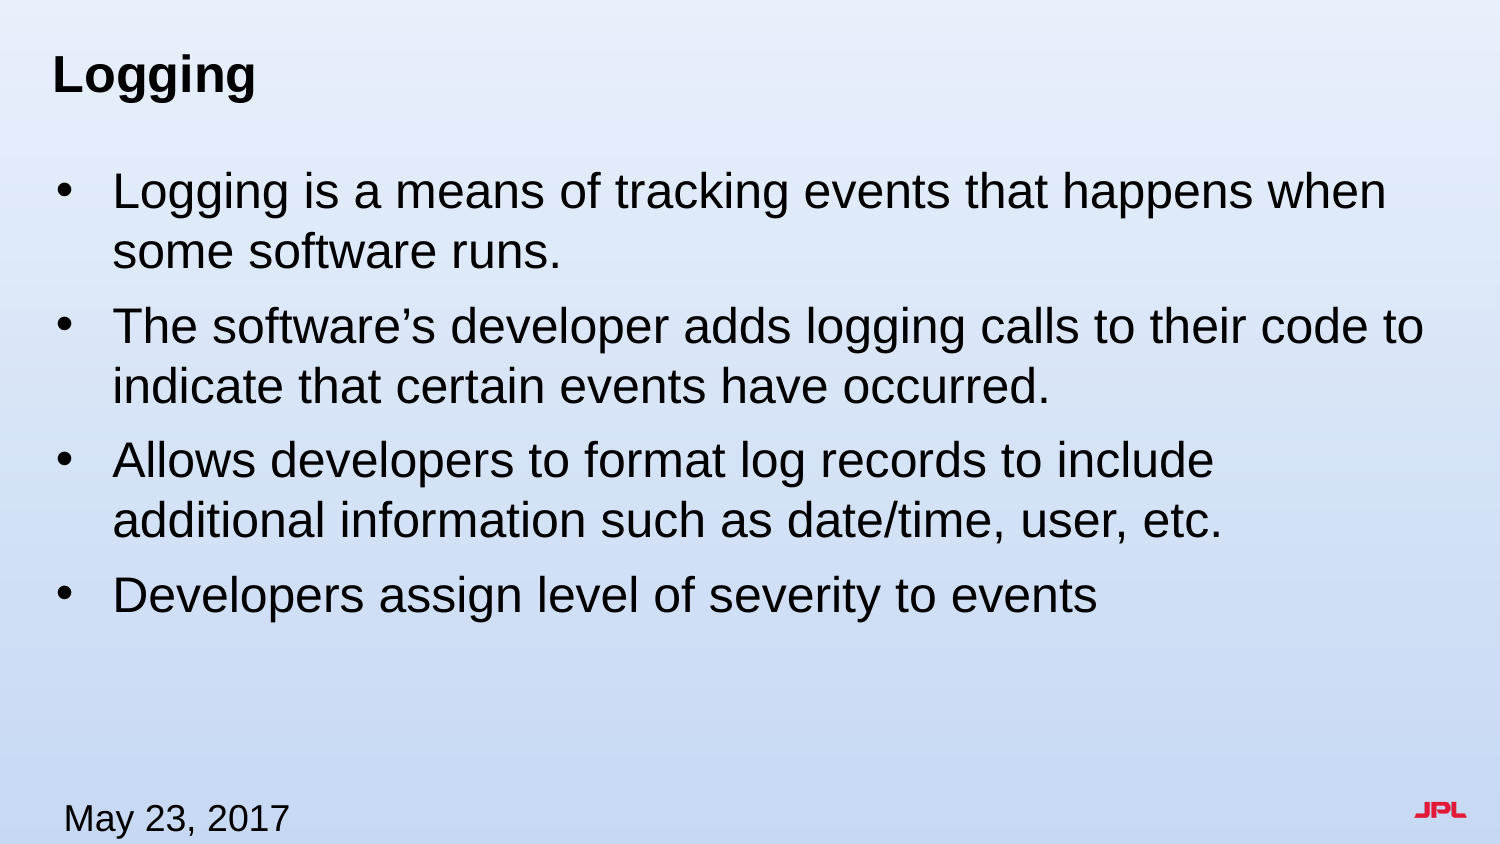

# Logging
Logging is a means of tracking events that happens when some software runs.
The software’s developer adds logging calls to their code to indicate that certain events have occurred.
Allows developers to format log records to include additional information such as date/time, user, etc.
Developers assign level of severity to events
May 23, 2017
30